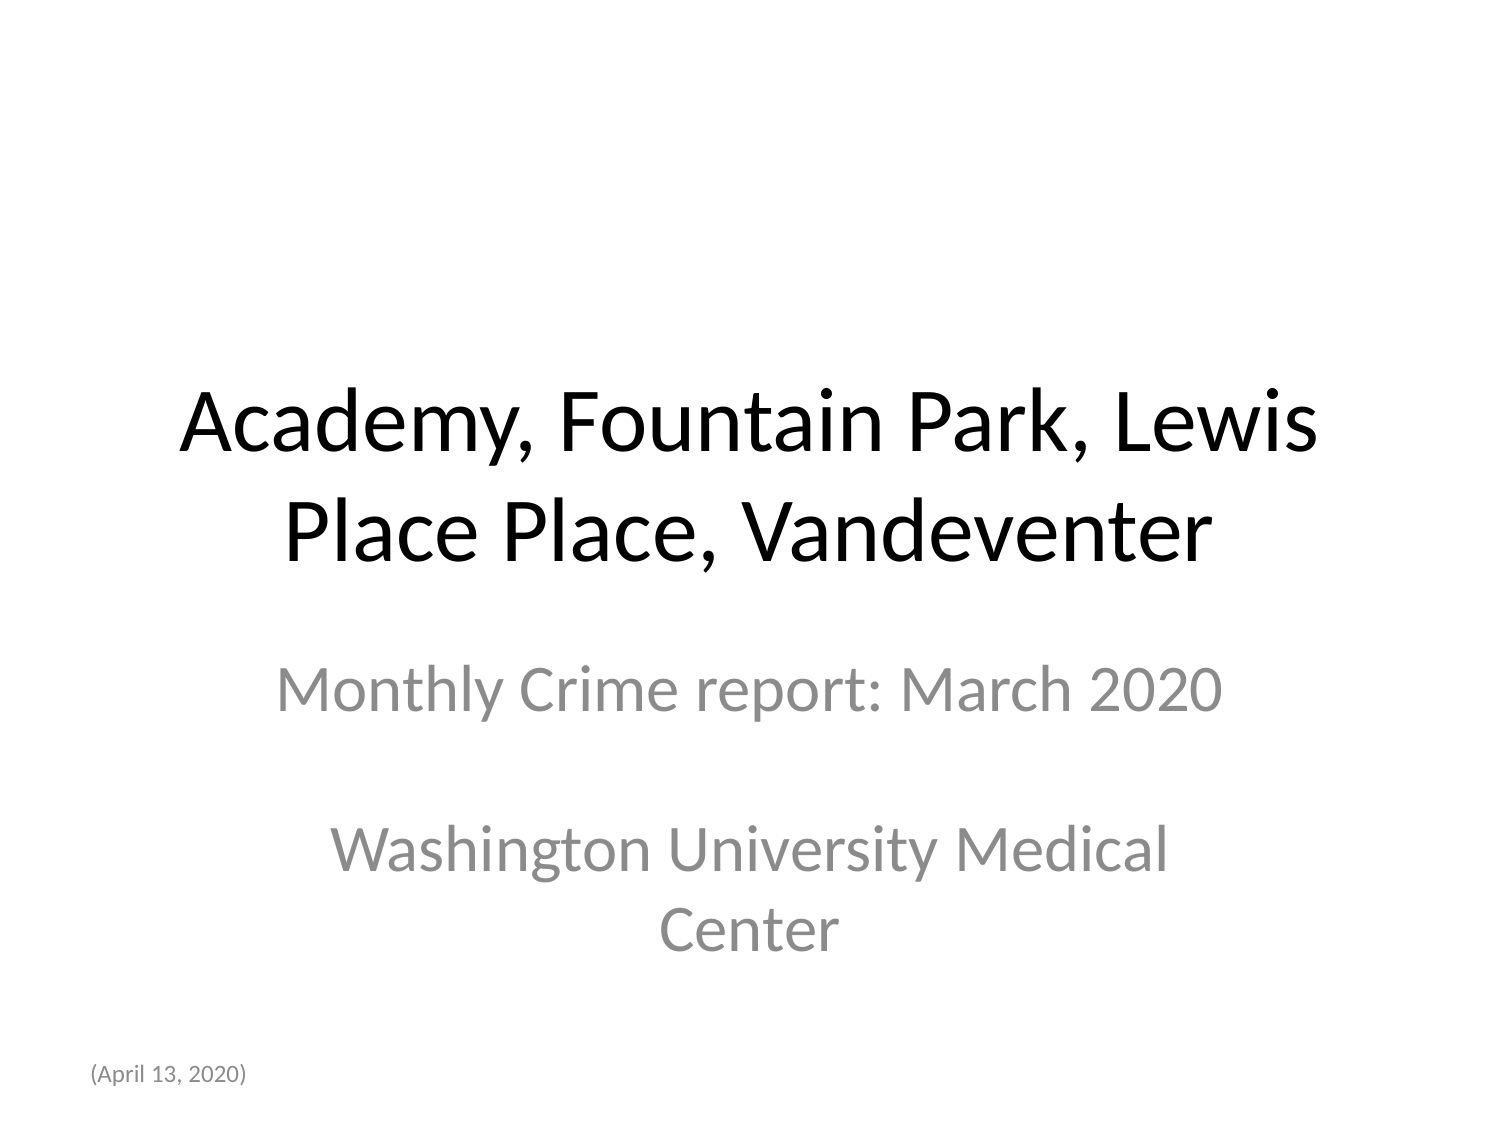

# Academy, Fountain Park, Lewis Place Place, Vandeventer
Monthly Crime report: March 2020
Washington University Medical Center
(April 13, 2020)